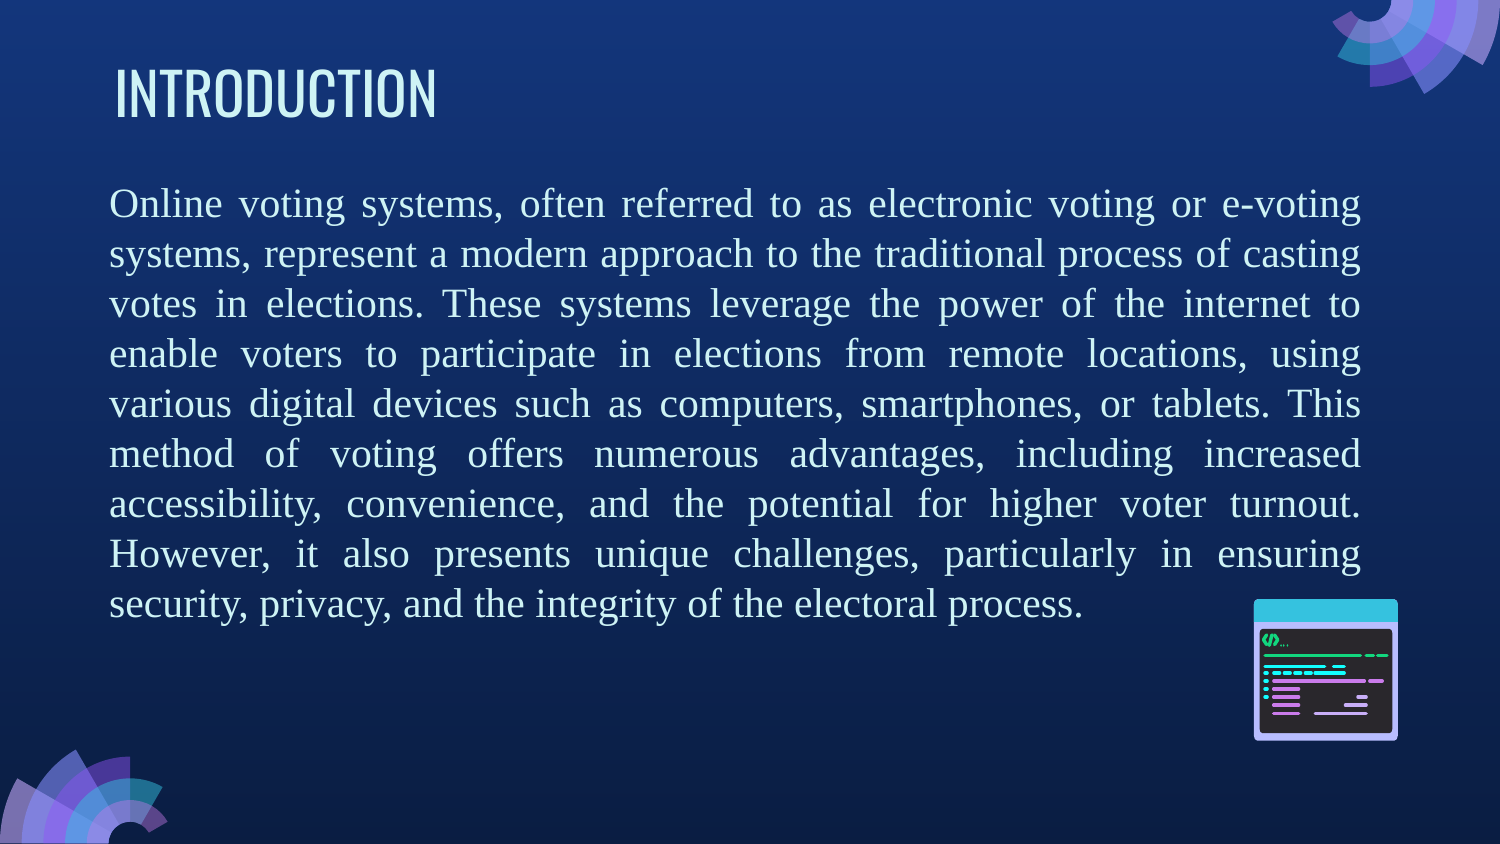

# INTRODUCTION
Online voting systems, often referred to as electronic voting or e-voting systems, represent a modern approach to the traditional process of casting votes in elections. These systems leverage the power of the internet to enable voters to participate in elections from remote locations, using various digital devices such as computers, smartphones, or tablets. This method of voting offers numerous advantages, including increased accessibility, convenience, and the potential for higher voter turnout. However, it also presents unique challenges, particularly in ensuring security, privacy, and the integrity of the electoral process.